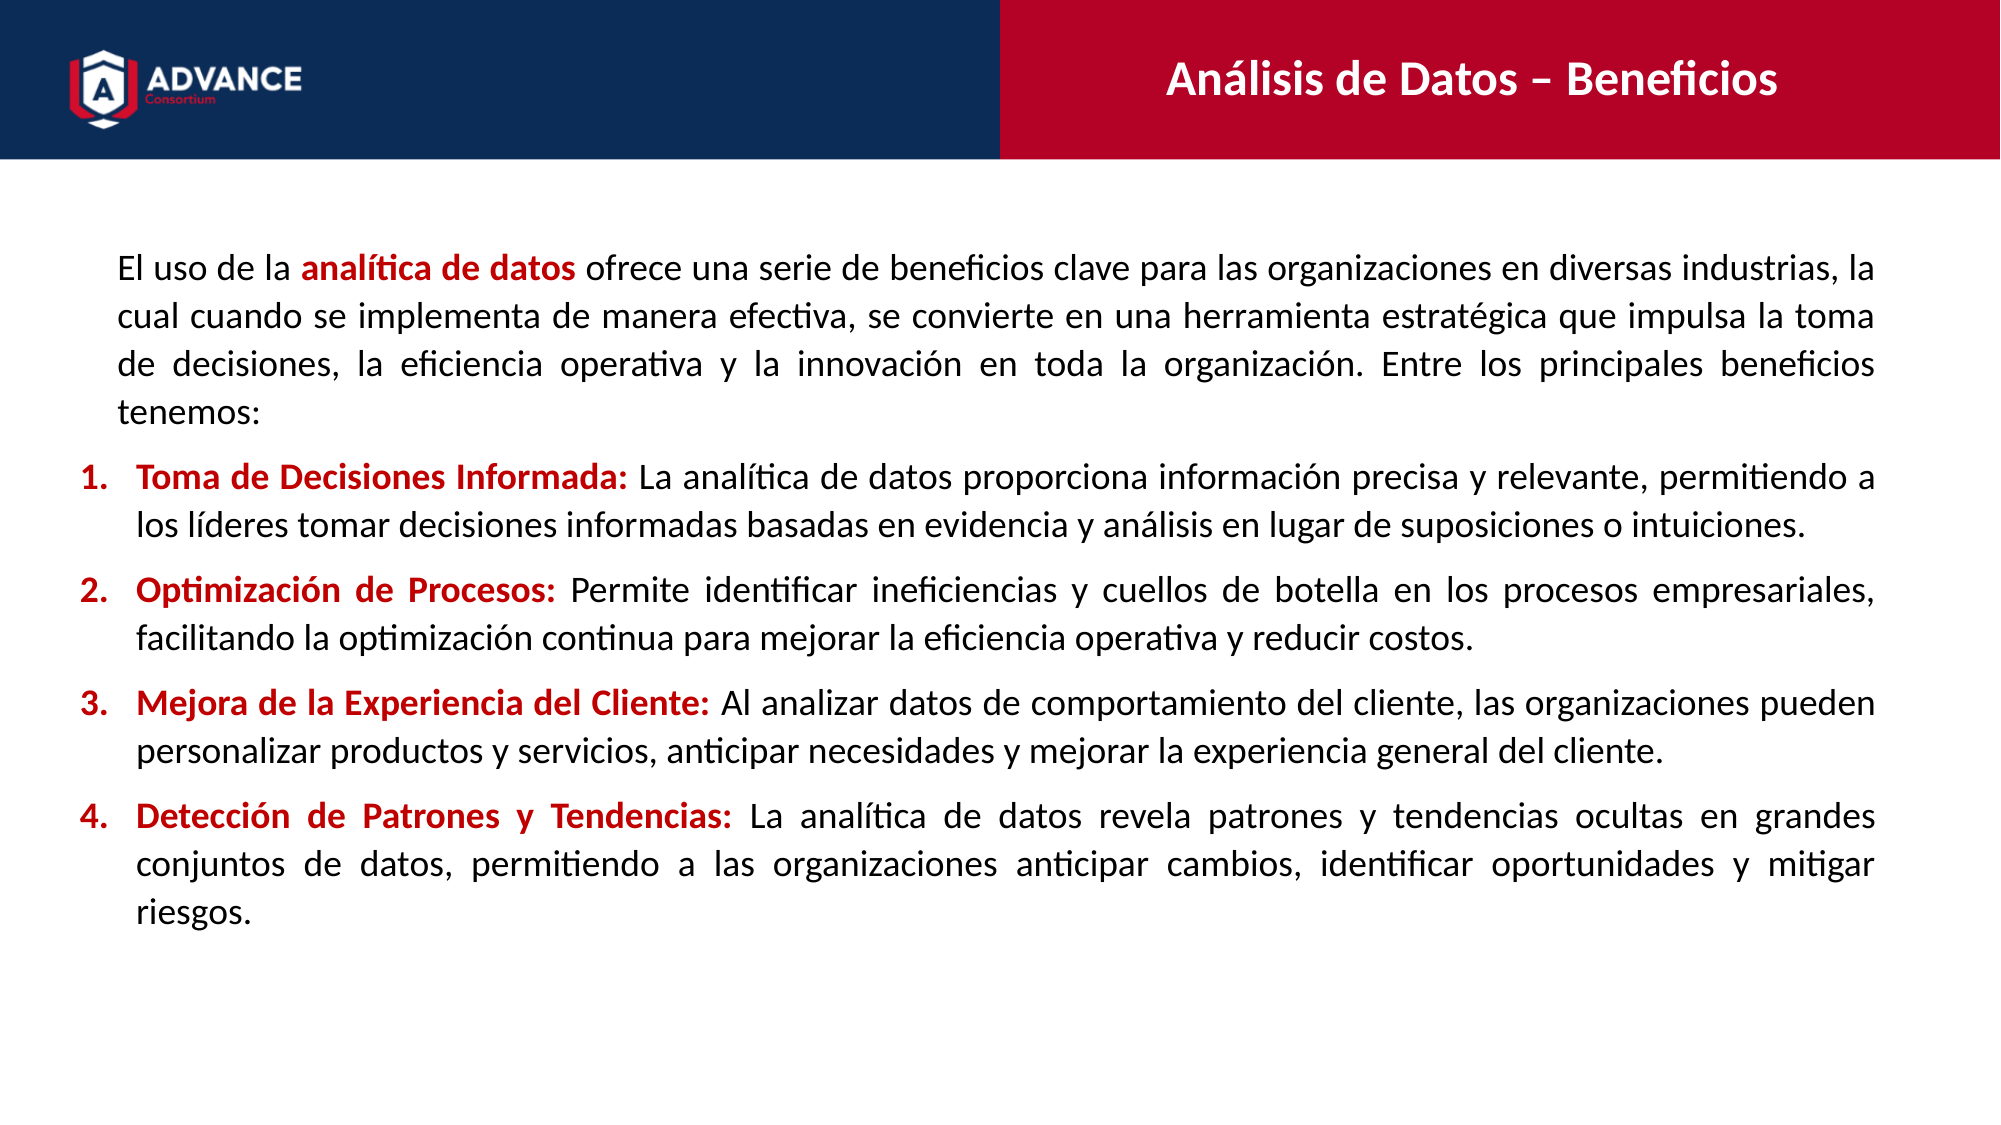

Análisis de Datos – Beneficios
El uso de la analítica de datos ofrece una serie de beneficios clave para las organizaciones en diversas industrias, la cual cuando se implementa de manera efectiva, se convierte en una herramienta estratégica que impulsa la toma de decisiones, la eficiencia operativa y la innovación en toda la organización. Entre los principales beneficios tenemos:
Toma de Decisiones Informada: La analítica de datos proporciona información precisa y relevante, permitiendo a los líderes tomar decisiones informadas basadas en evidencia y análisis en lugar de suposiciones o intuiciones.
Optimización de Procesos: Permite identificar ineficiencias y cuellos de botella en los procesos empresariales, facilitando la optimización continua para mejorar la eficiencia operativa y reducir costos.
Mejora de la Experiencia del Cliente: Al analizar datos de comportamiento del cliente, las organizaciones pueden personalizar productos y servicios, anticipar necesidades y mejorar la experiencia general del cliente.
Detección de Patrones y Tendencias: La analítica de datos revela patrones y tendencias ocultas en grandes conjuntos de datos, permitiendo a las organizaciones anticipar cambios, identificar oportunidades y mitigar riesgos.